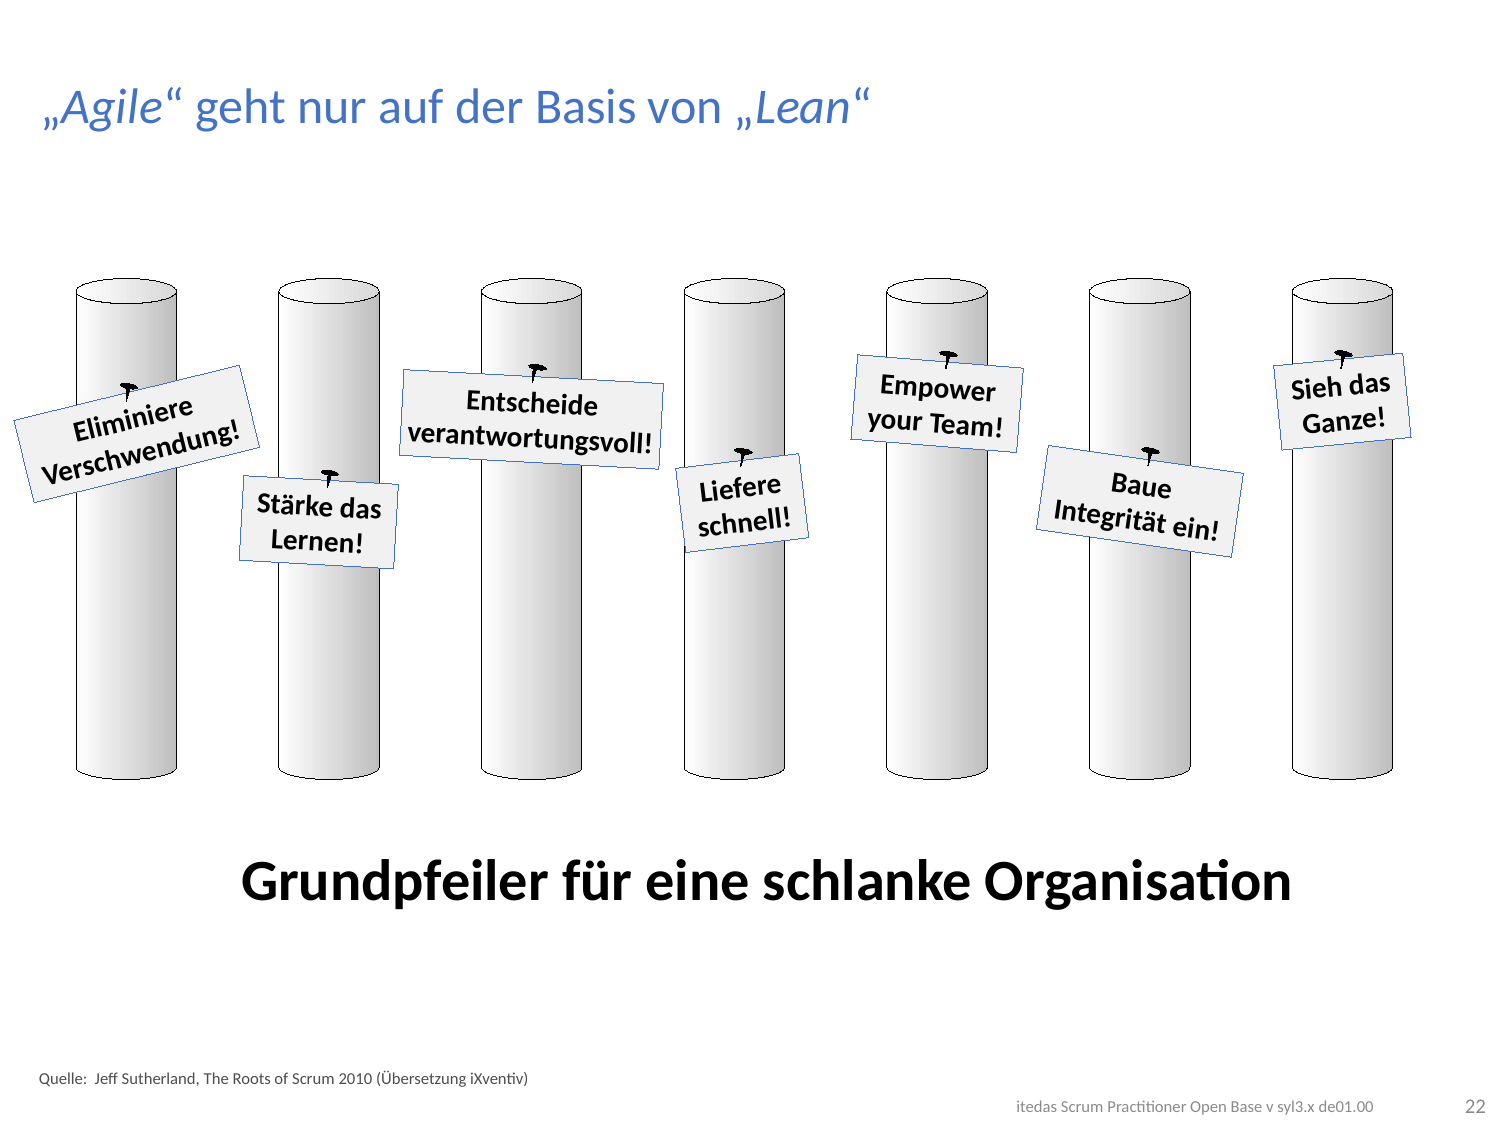

# „Agile“ geht nur auf der Basis von „Lean“

Sieh das
Ganze!

Empower
your Team!

Entscheide
verantwortungsvoll!

Eliminiere
Verschwendung!

Baue
Integrität ein!

Liefere
schnell!

Stärke das
Lernen!
Grundpfeiler für eine schlanke Organisation
Quelle:  Jeff Sutherland, The Roots of Scrum 2010 (Übersetzung iXventiv)
22

itedas Scrum Practitioner Open Base v syl3.x de01.00